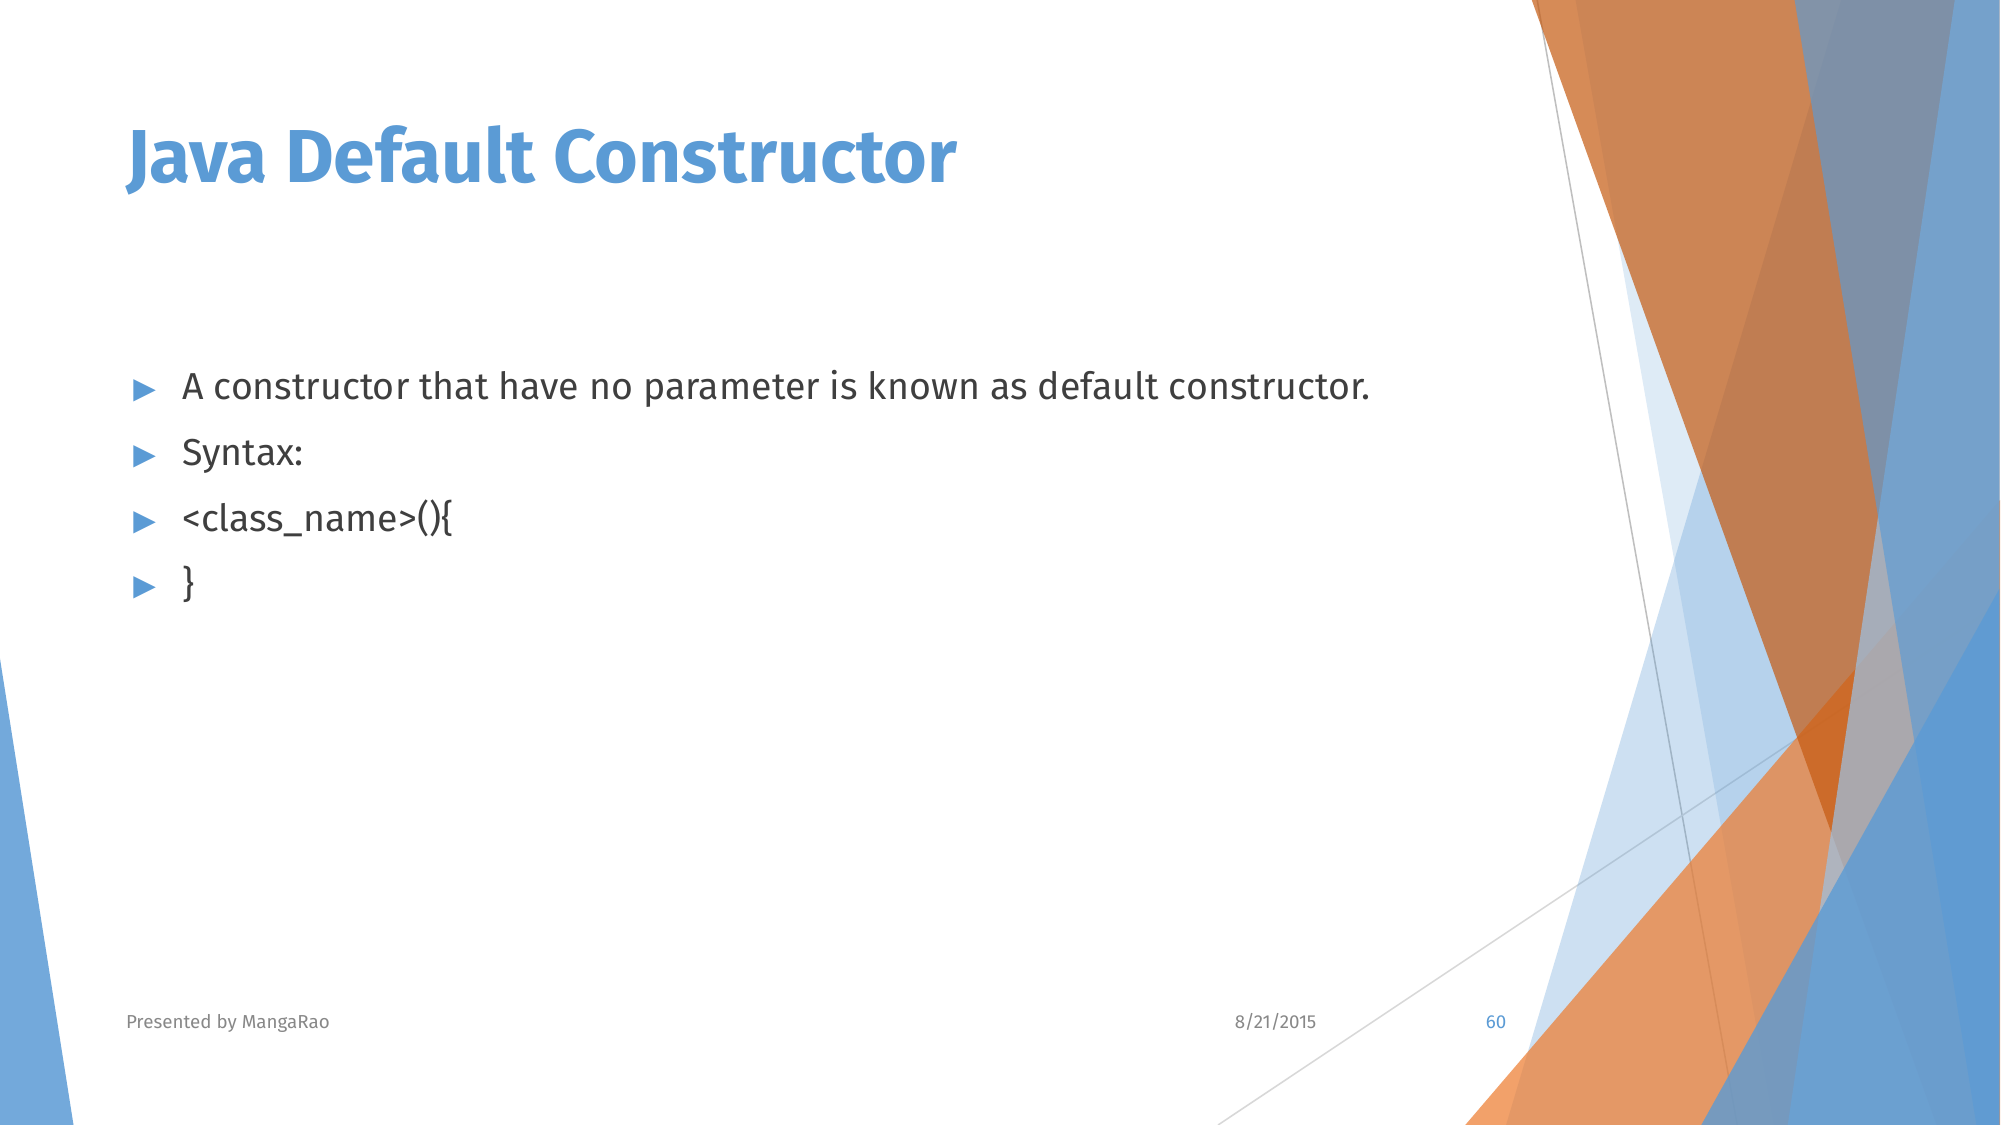

# Java Default Constructor
A constructor that have no parameter is known as default constructor.
Syntax:
<class_name>(){
}
Presented by MangaRao
8/21/2015
60